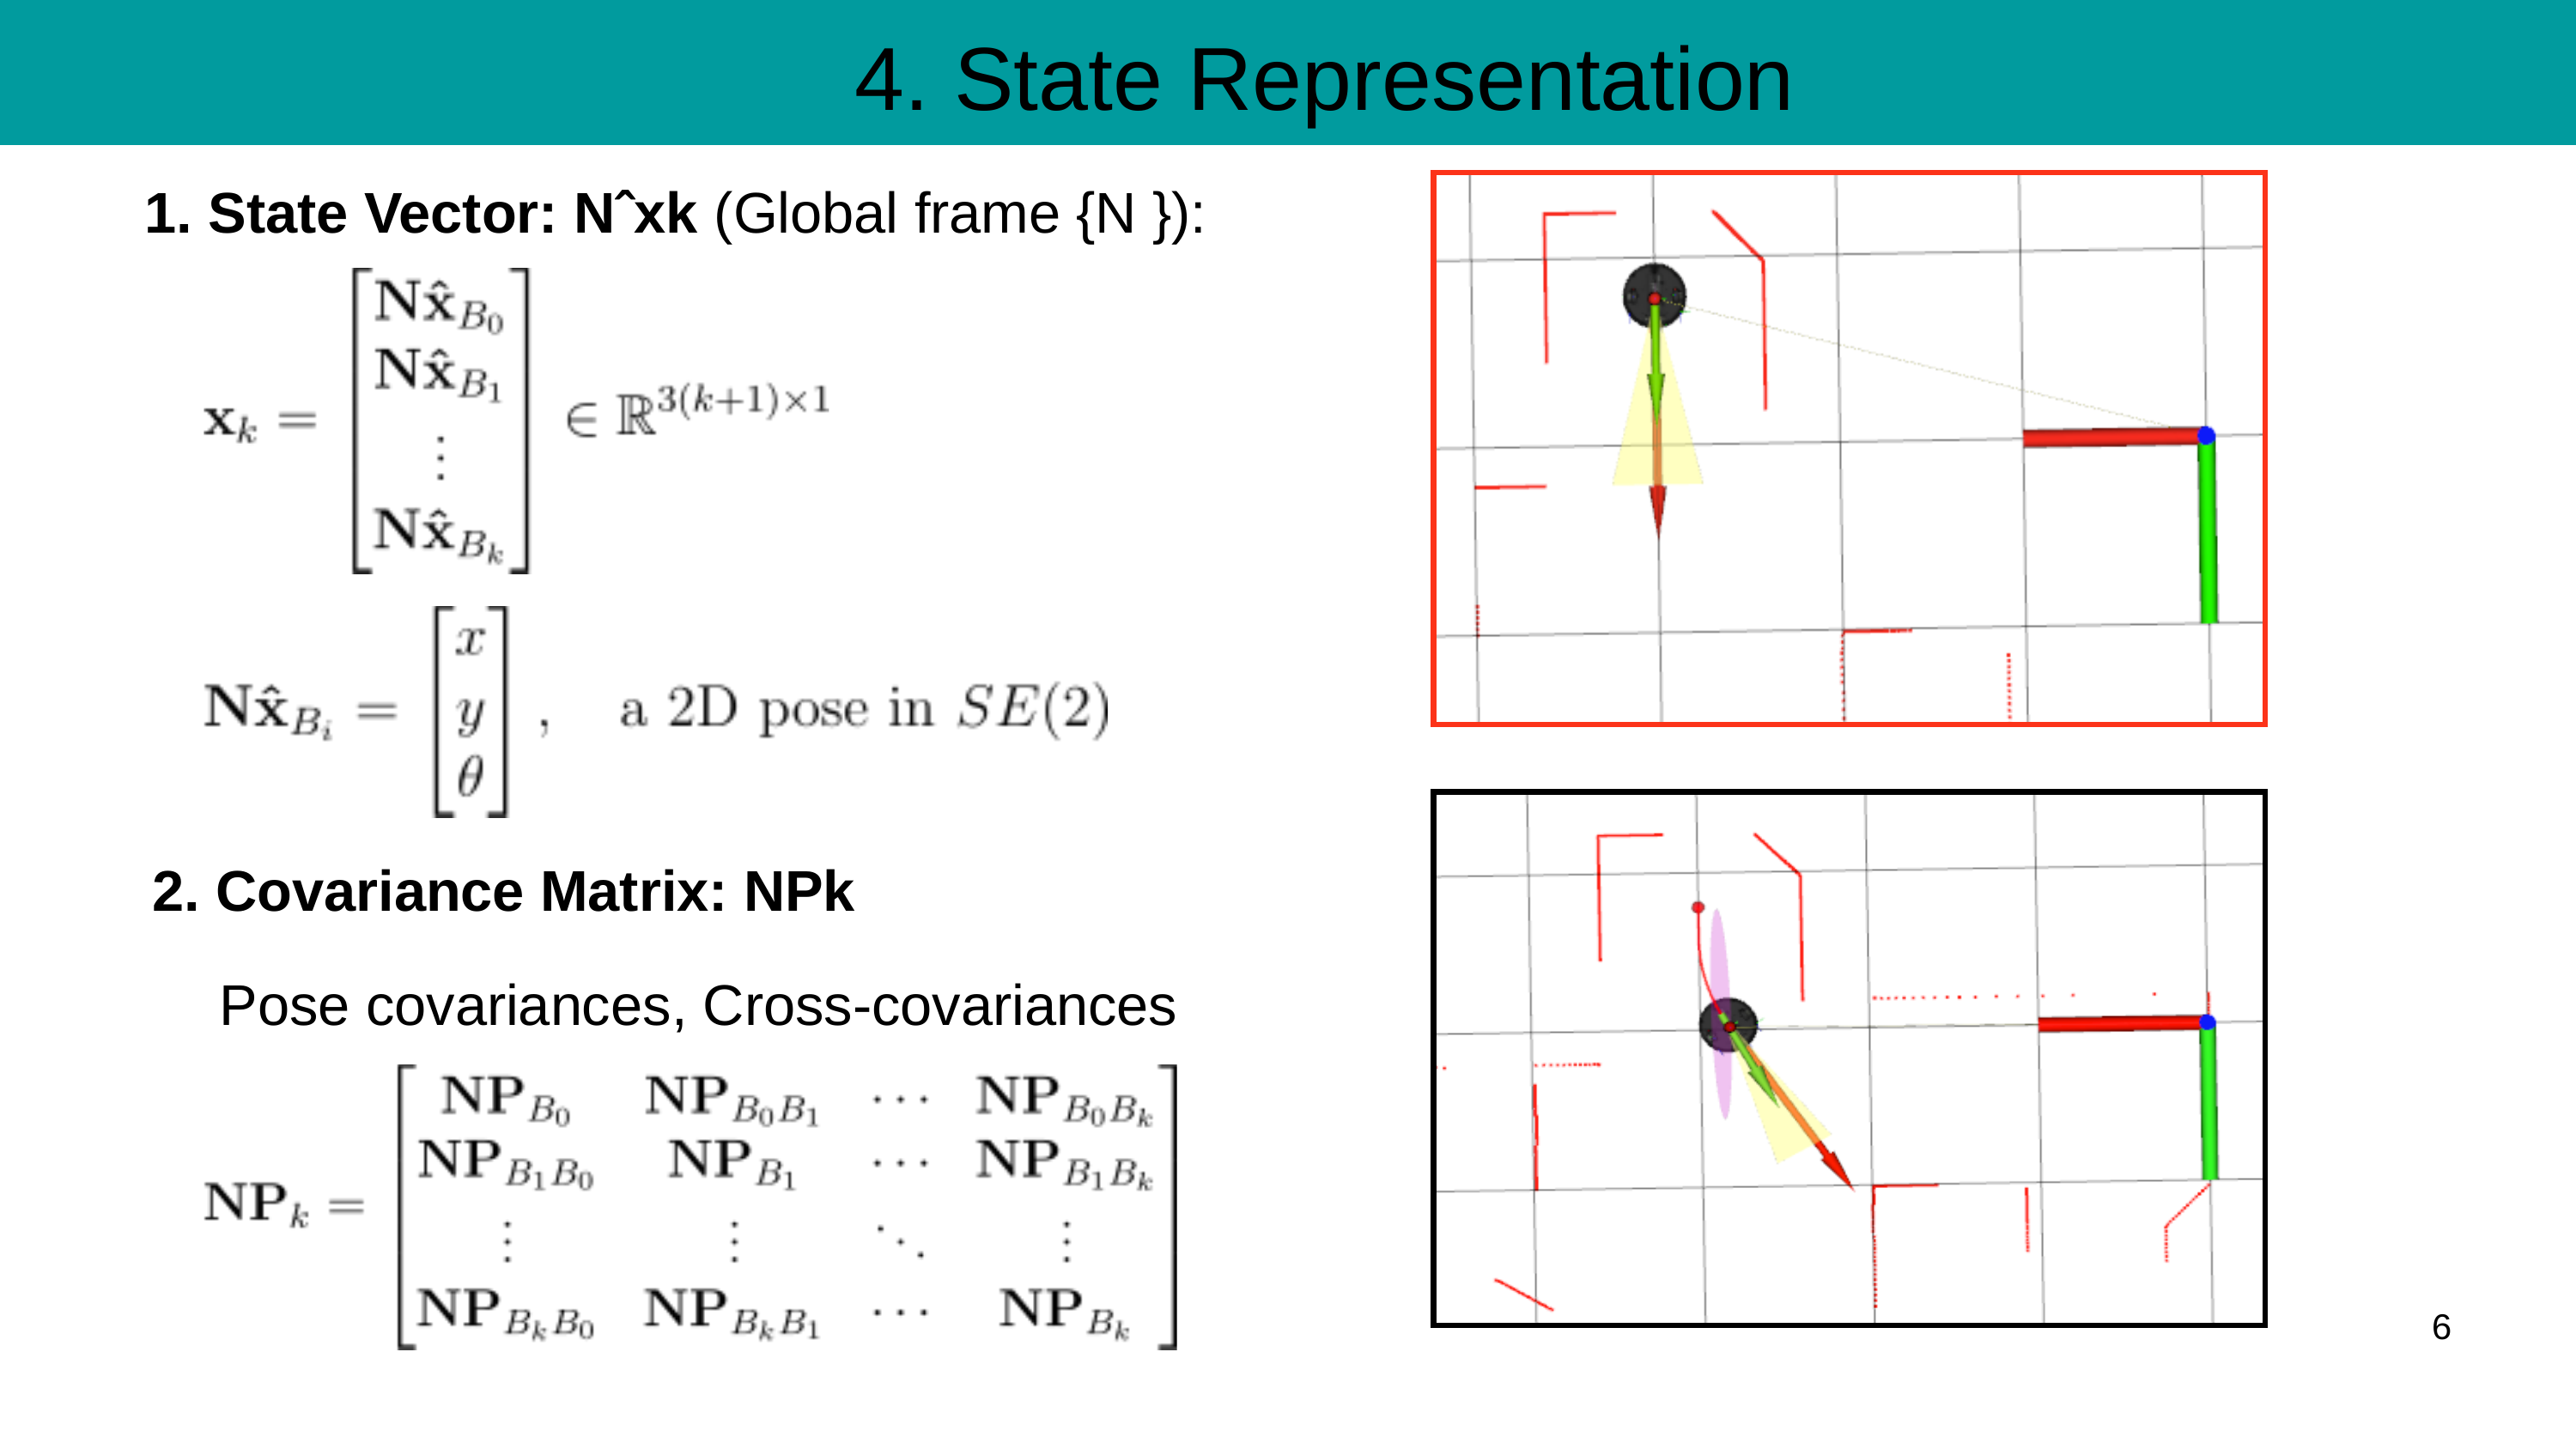

4. State Representation
1. State Vector: Nˆxk (Global frame {N }):

2. Covariance Matrix: NPk
 Pose covariances, Cross-covariances

6